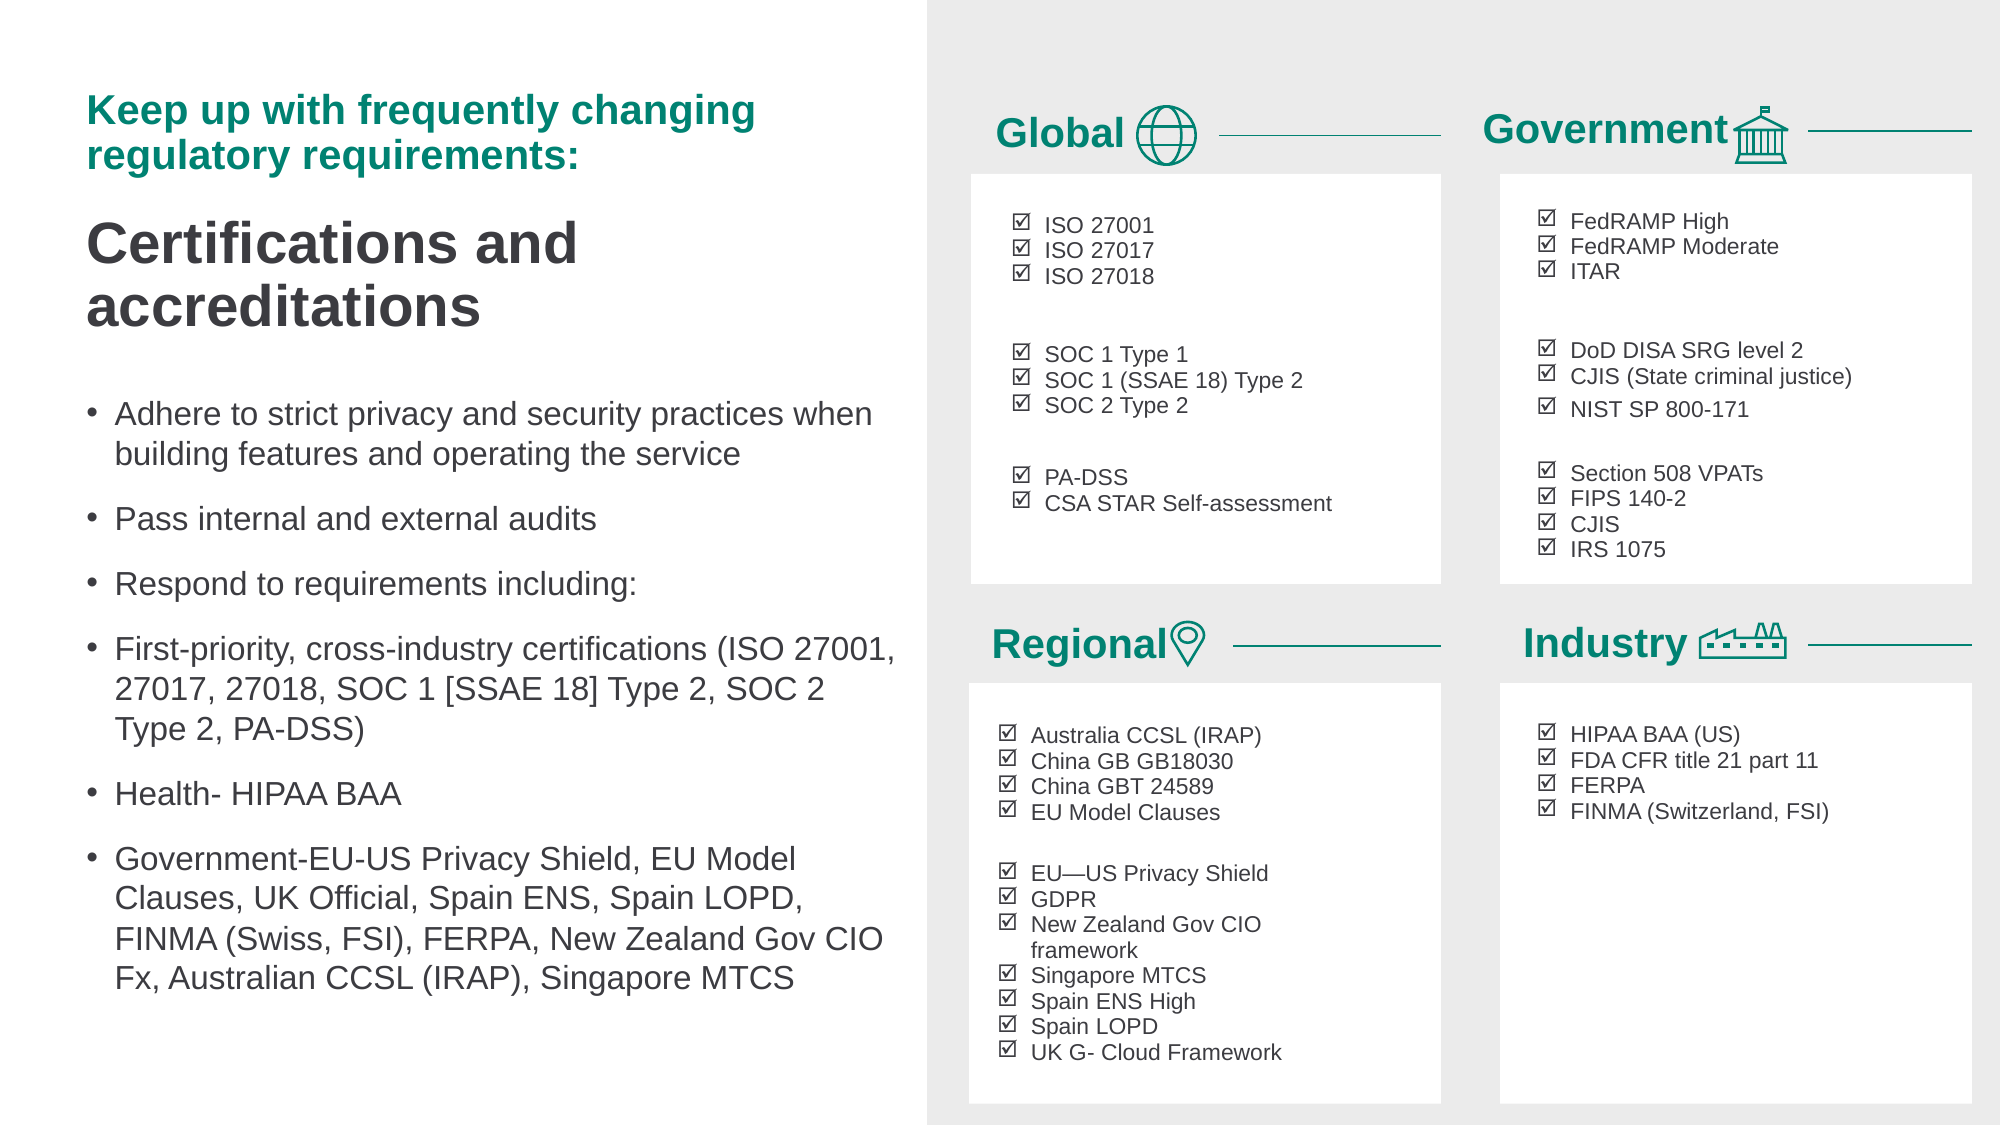

Keep up with frequently changing regulatory requirements:
Government
Global

Certifications and accreditations
| FedRAMP High FedRAMP Moderate ITAR |
| --- |
| ISO 27001 ISO 27017 ISO 27018 |
| --- |
| DoD DISA SRG level 2 CJIS (State criminal justice) |
| --- |
| NIST SP 800-171 |
| SOC 1 Type 1 SOC 1 (SSAE 18) Type 2 SOC 2 Type 2 |
| --- |
Adhere to strict privacy and security practices when building features and operating the service
Pass internal and external audits
Respond to requirements including:
First-priority, cross-industry certifications (ISO 27001, 27017, 27018, SOC 1 [SSAE 18] Type 2, SOC 2 Type 2, PA-DSS)
Health- HIPAA BAA
Government-EU-US Privacy Shield, EU Model Clauses, UK Official, Spain ENS, Spain LOPD, FINMA (Swiss, FSI), FERPA, New Zealand Gov CIO Fx, Australian CCSL (IRAP), Singapore MTCS
| Section 508 VPATs FIPS 140-2 CJIS IRS 1075 |
| --- |
| PA-DSS CSA STAR Self-assessment |
| --- |
Industry
Regional

| HIPAA BAA (US) FDA CFR title 21 part 11 FERPA FINMA (Switzerland, FSI) |
| --- |
| Australia CCSL (IRAP) China GB GB18030 China GBT 24589 EU Model Clauses |
| --- |
| EU—US Privacy Shield GDPR New Zealand Gov CIO framework |
| --- |
| Singapore MTCS Spain ENS High Spain LOPD UK G- Cloud Framework |
| --- |